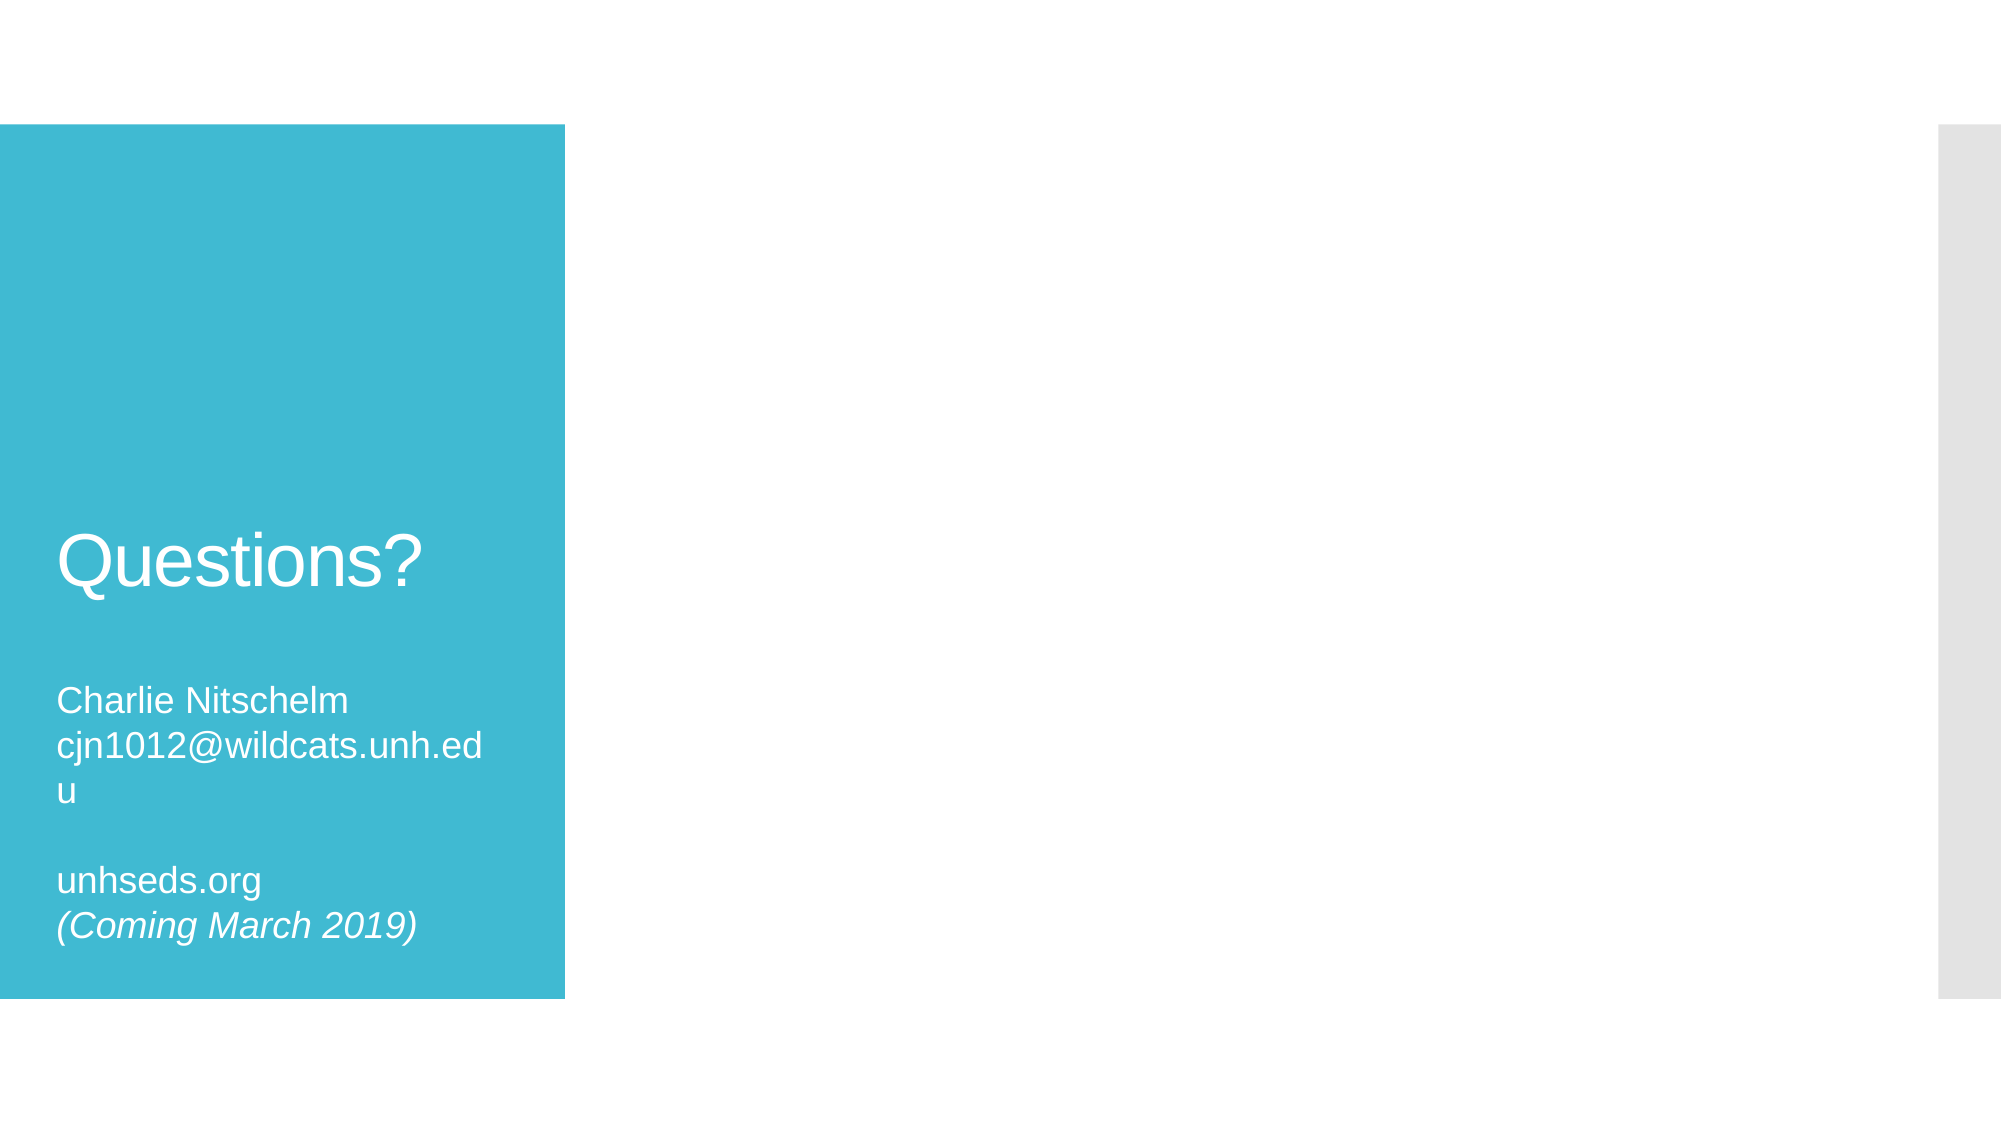

# Questions?
Charlie Nitschelm
cjn1012@wildcats.unh.edu

unhseds.org
(Coming March 2019)